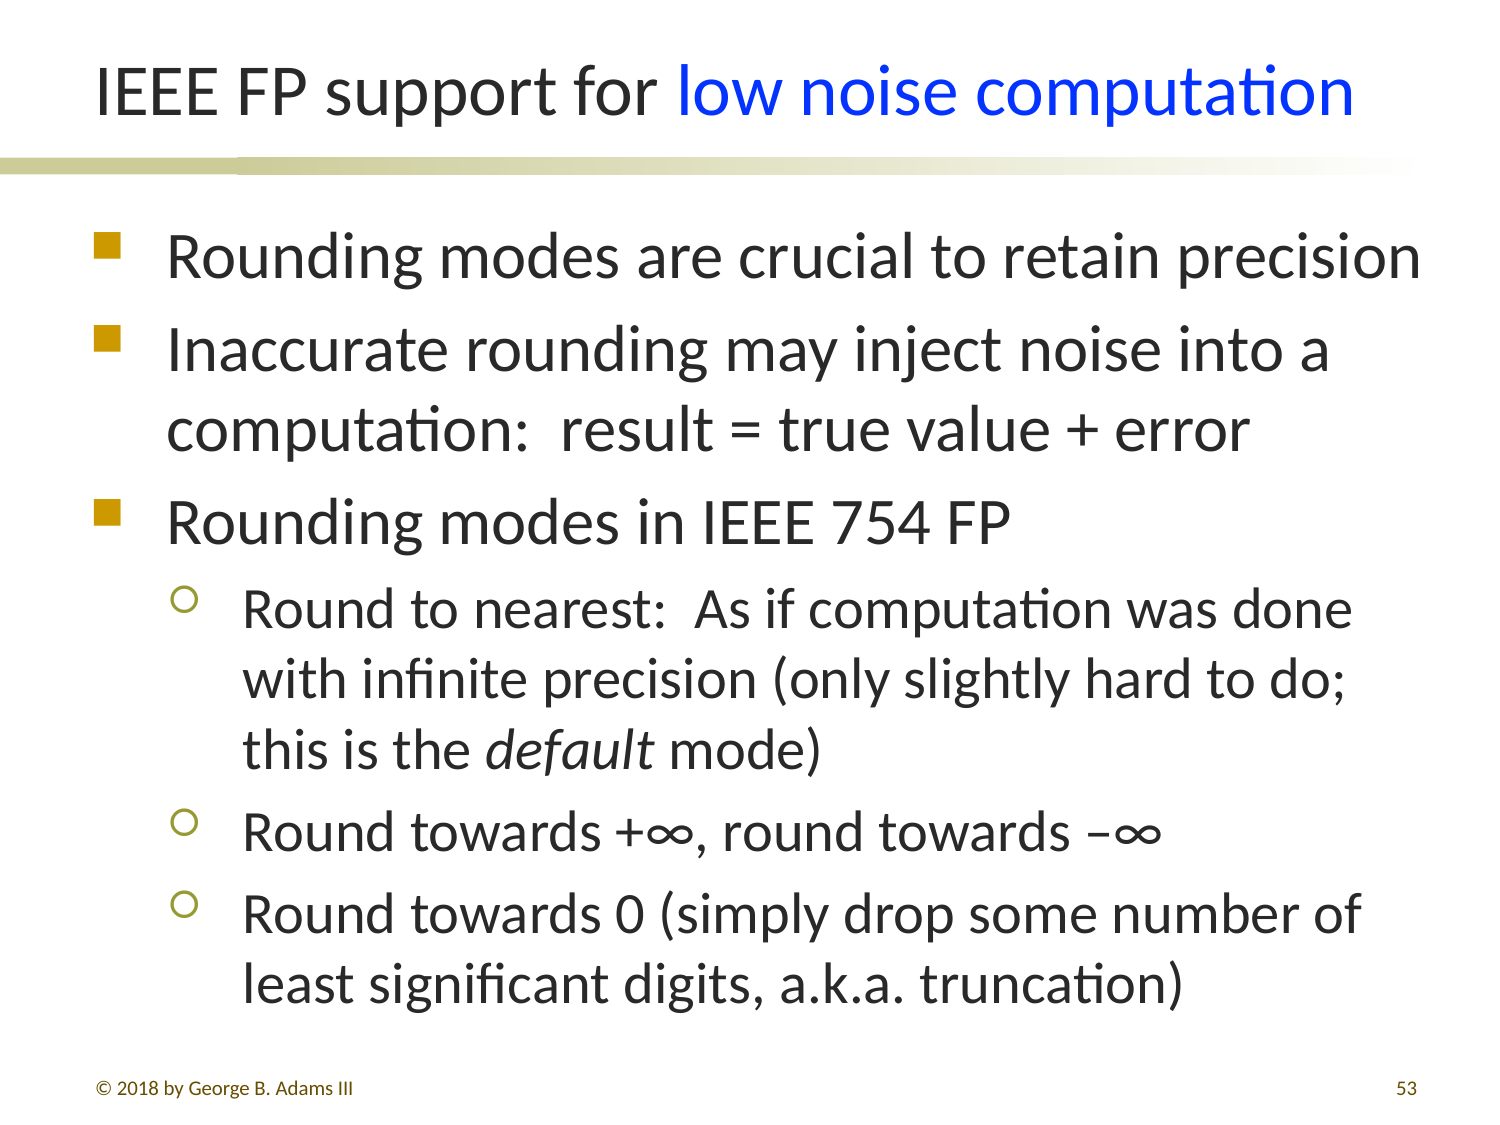

# IEEE FP support for low noise computation
Rounding modes are crucial to retain precision
Inaccurate rounding may inject noise into a computation:  result = true value + error
Rounding modes in IEEE 754 FP
Round to nearest:  As if computation was done with infinite precision (only slightly hard to do; this is the default mode)
Round towards +∞, round towards –∞
Round towards 0 (simply drop some number of least significant digits, a.k.a. truncation)

© 2018 by George B. Adams III
53